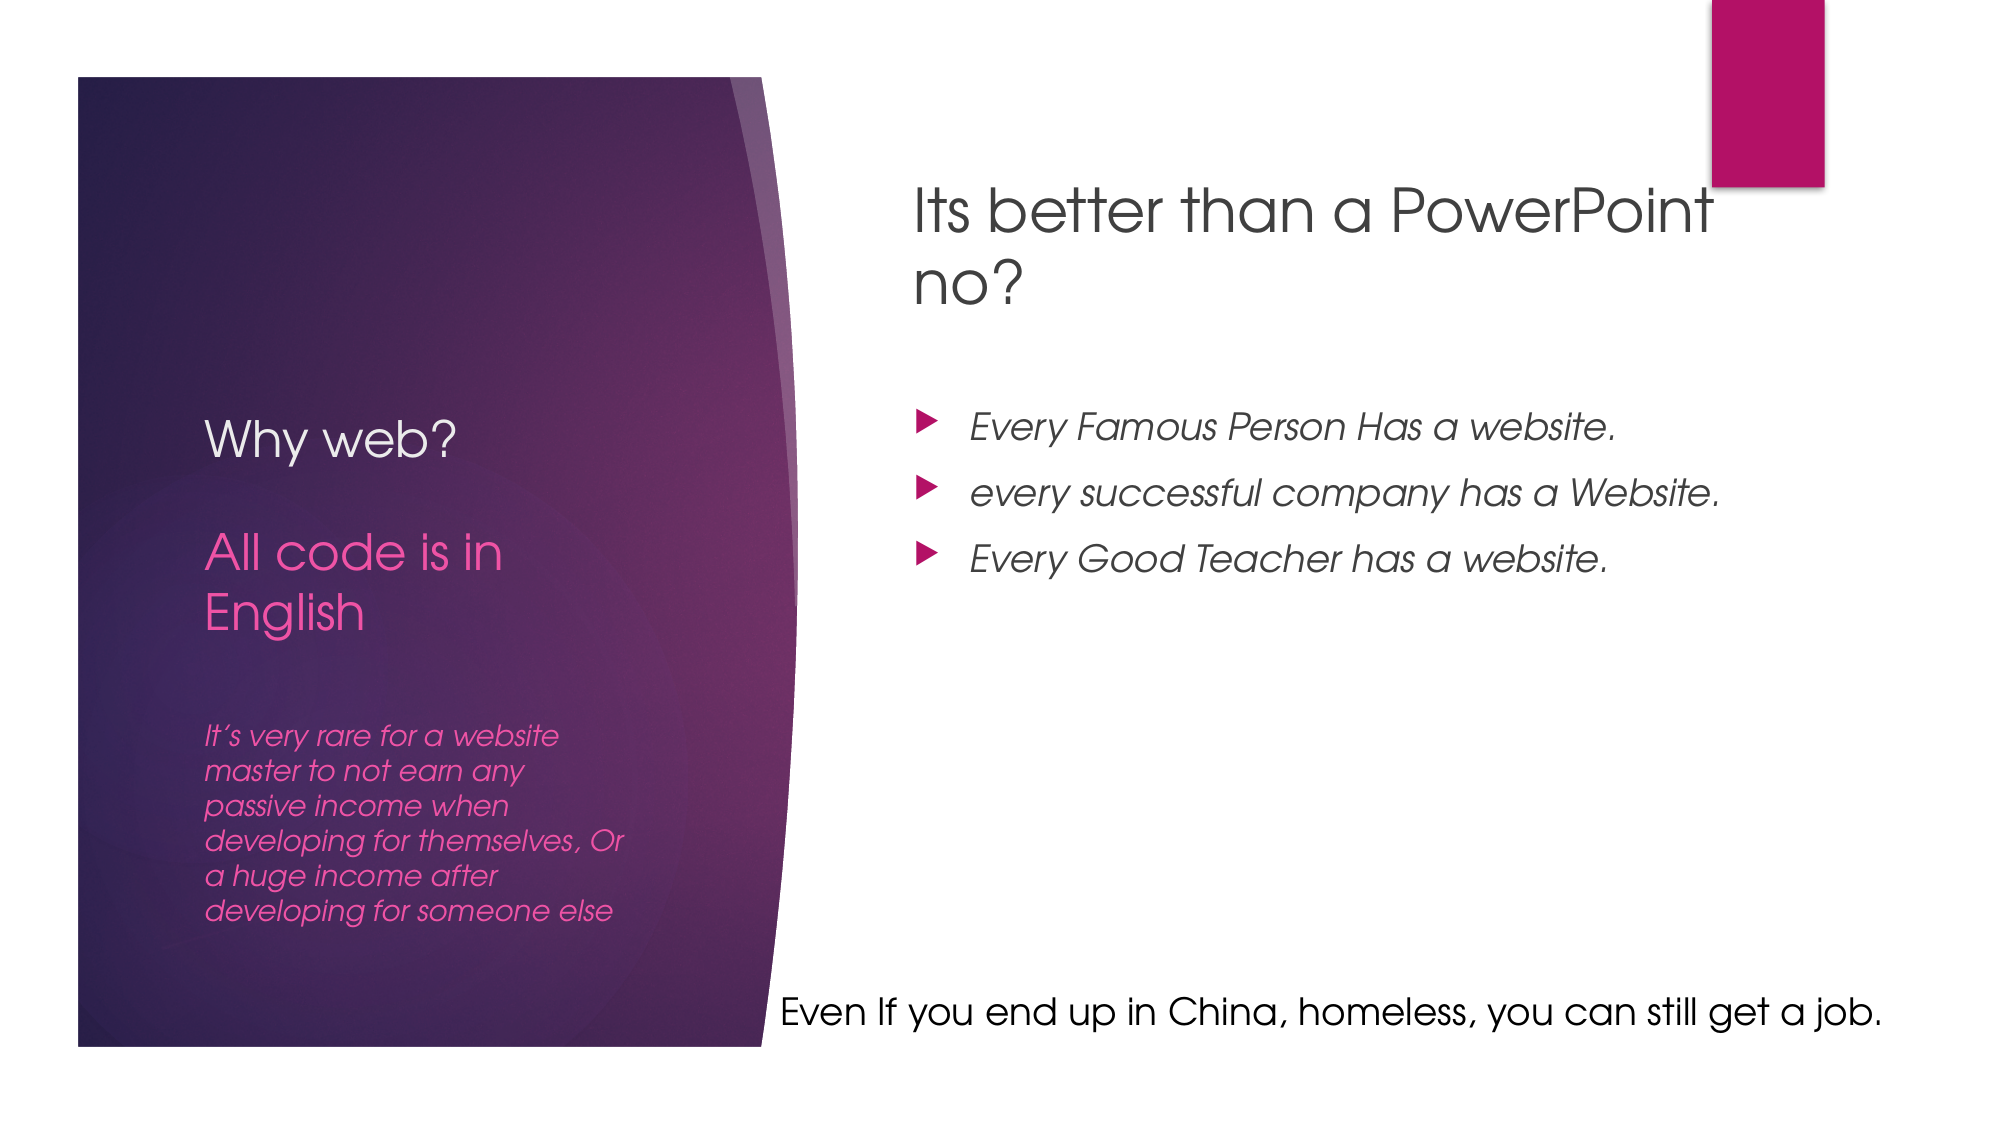

Its better than a PowerPoint no?

Every Famous Person Has a website.
every successful company has a Website.
Every Good Teacher has a website.
# Why web?
All code is in English

It’s very rare for a website master to not earn any passive income when developing for themselves, Or a huge income after developing for someone else

Even If you end up in China, homeless, you can still get a job.